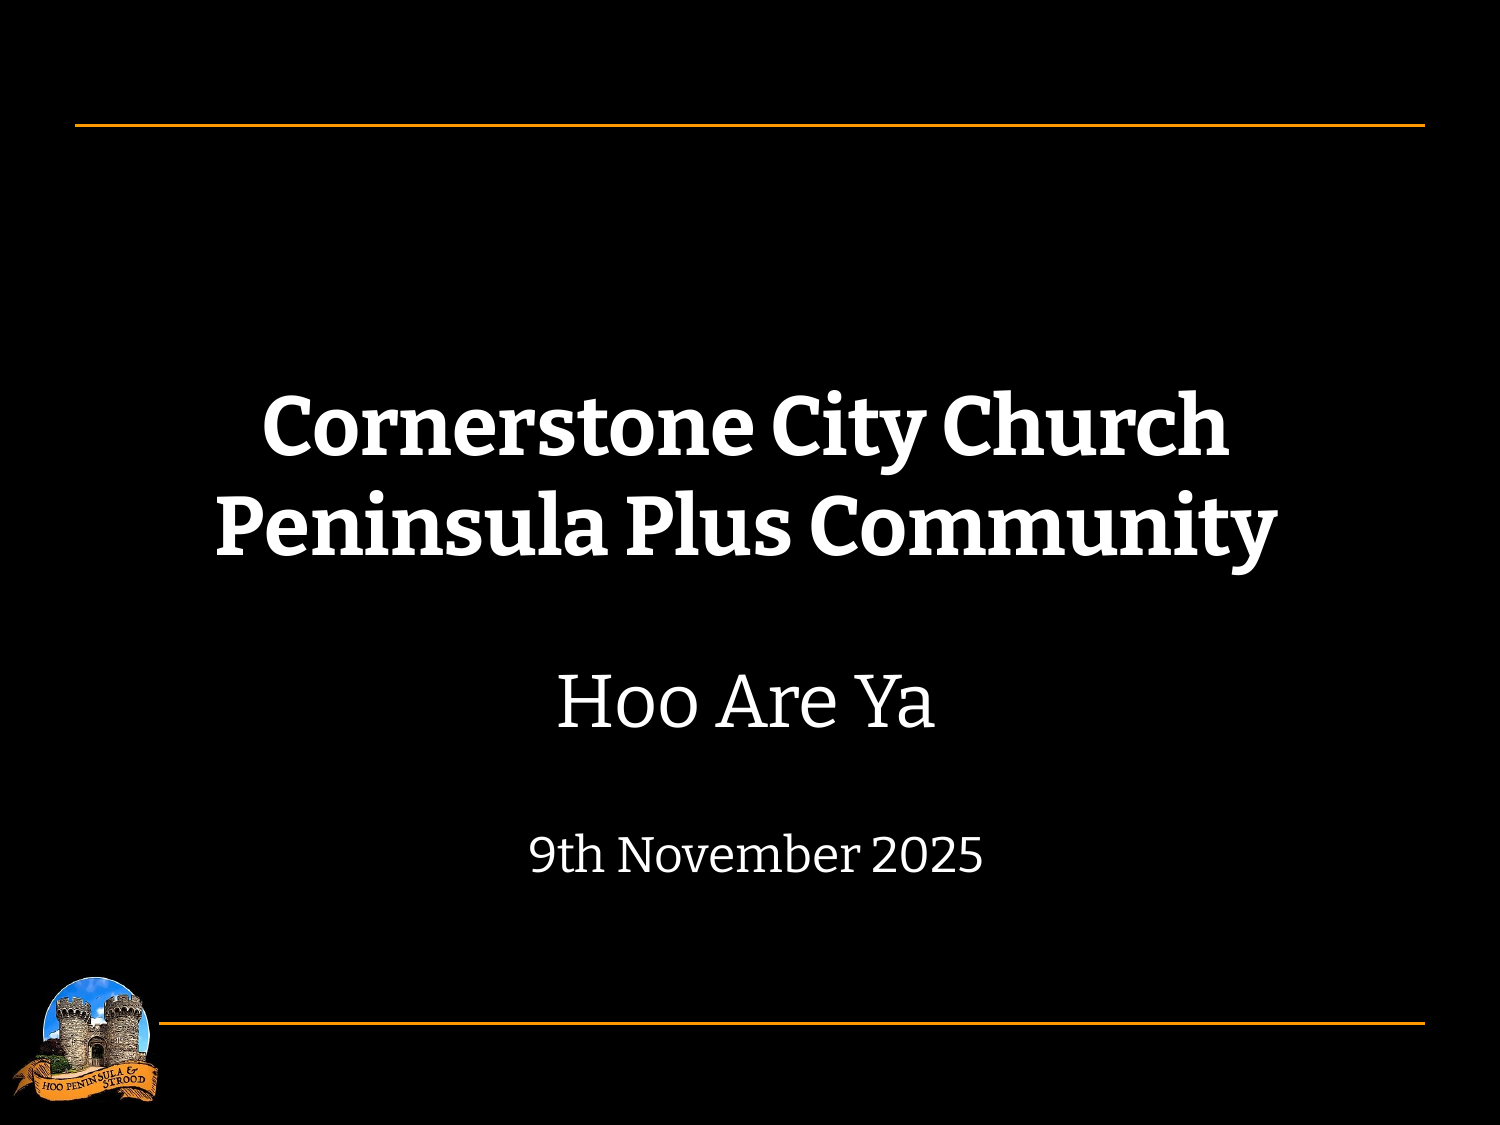

Cornerstone City Church
Peninsula Plus Community
Hoo Are Ya
  9th November 2025